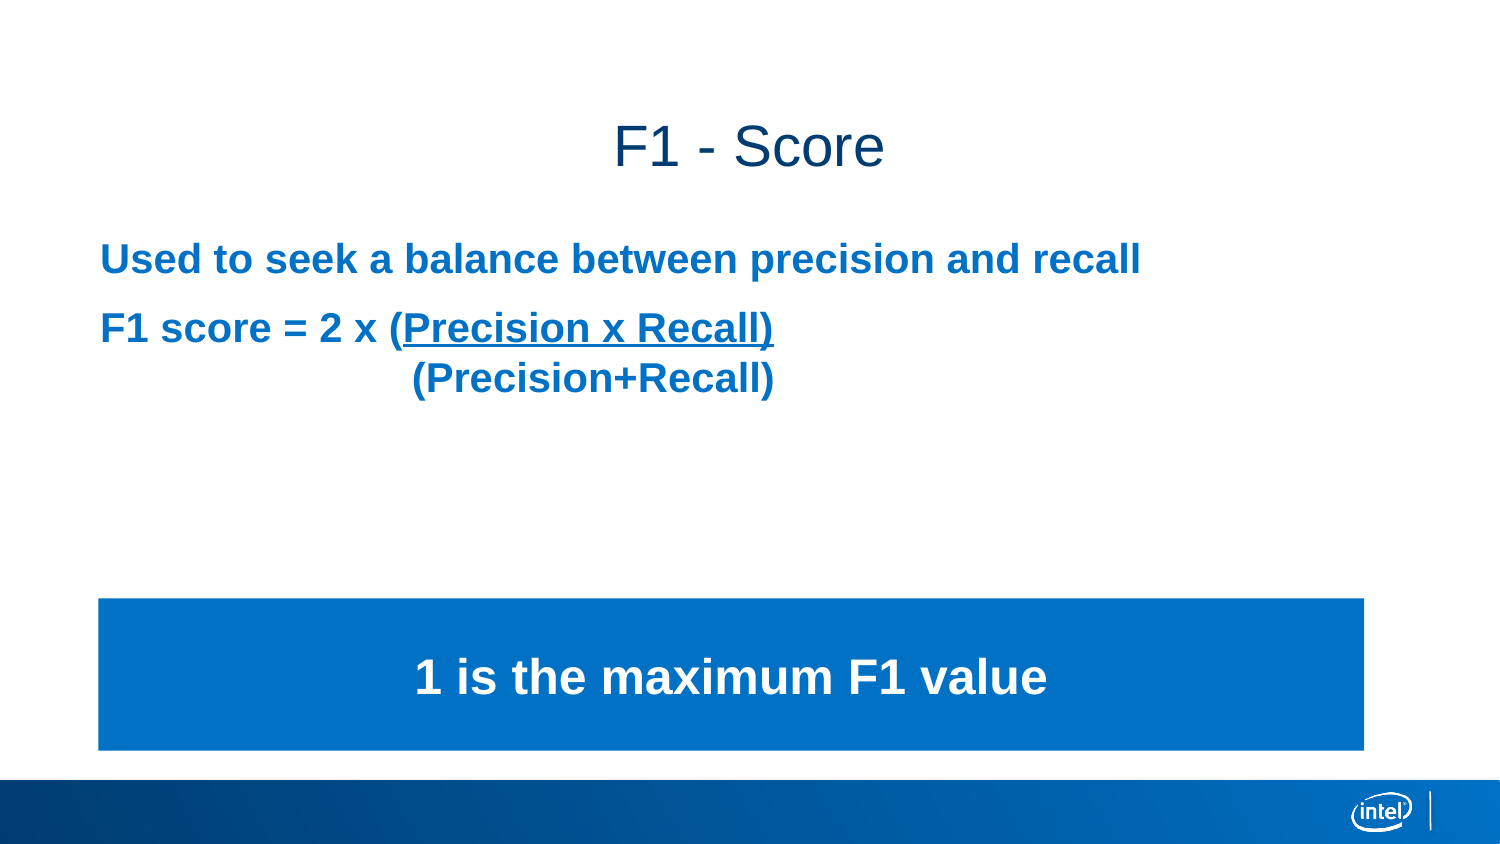

# F1 - Score
Used to seek a balance between precision and recall
F1 score = 2 x (Precision x Recall)
                            (Precision+Recall)
1 is the maximum F1 value